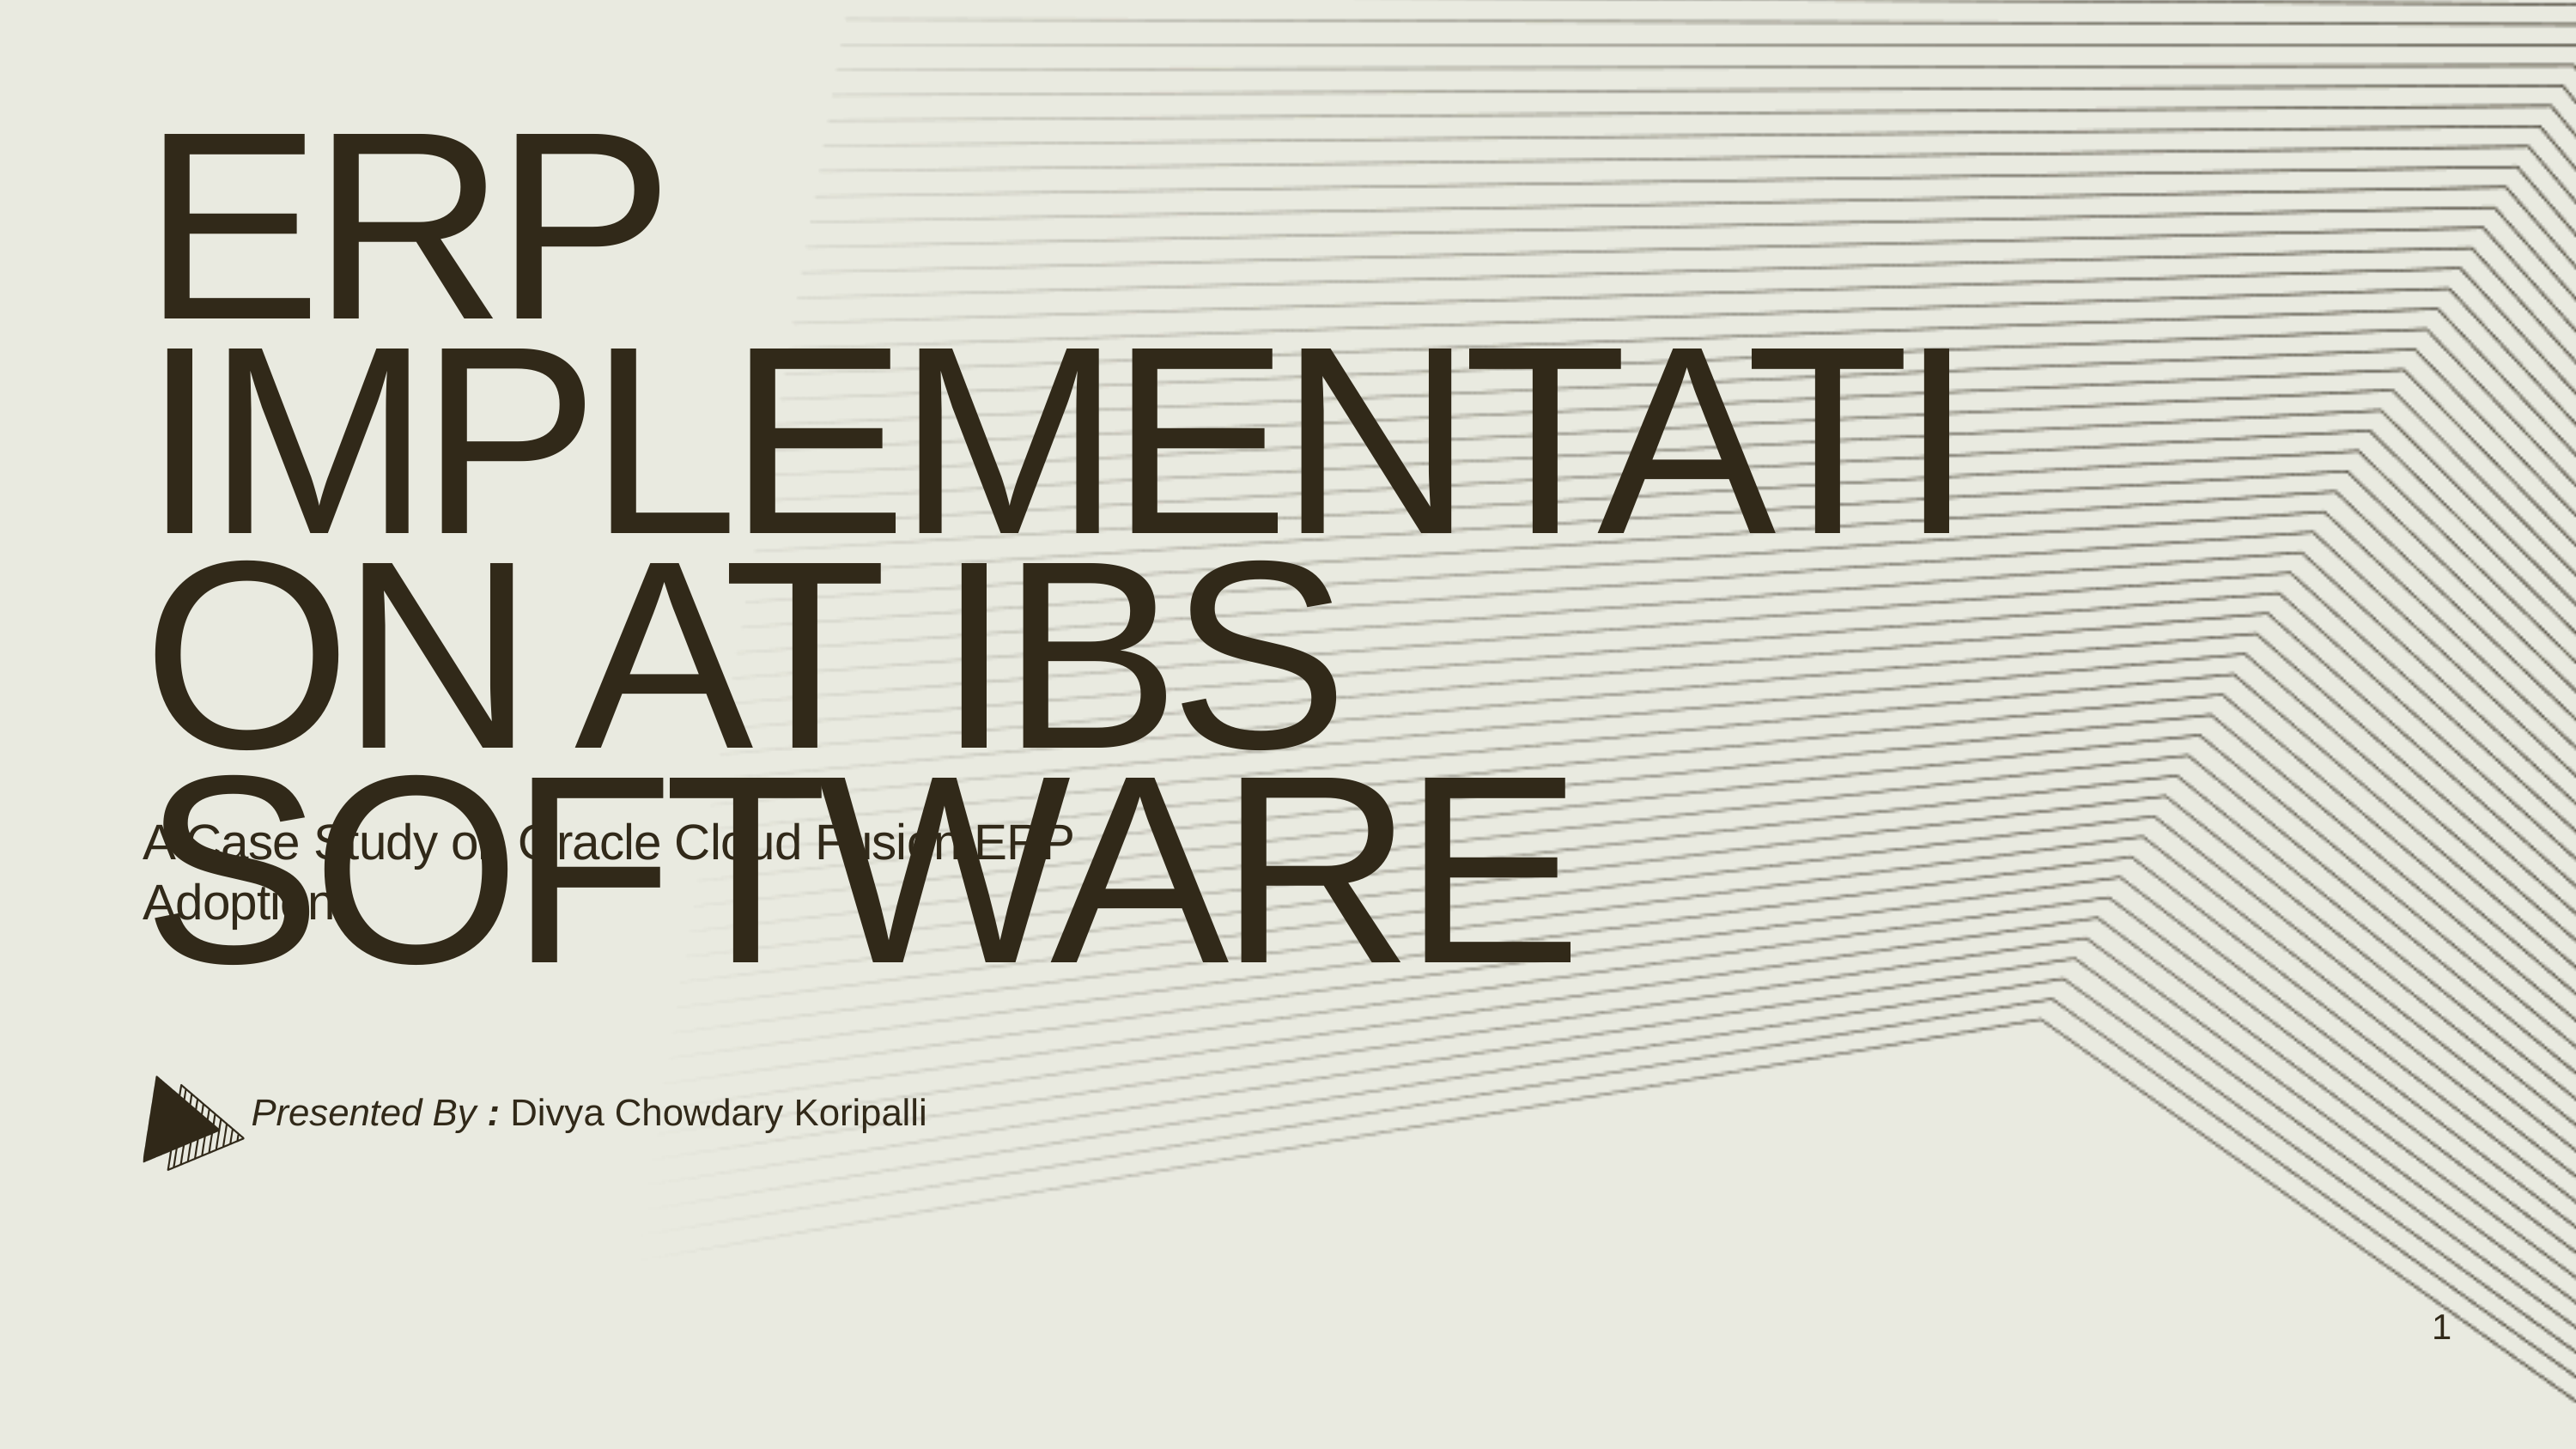

ERP IMPLEMENTATION AT IBS SOFTWARE
A Case Study on Oracle Cloud Fusion ERP Adoption

Presented By : Divya Chowdary Koripalli
1